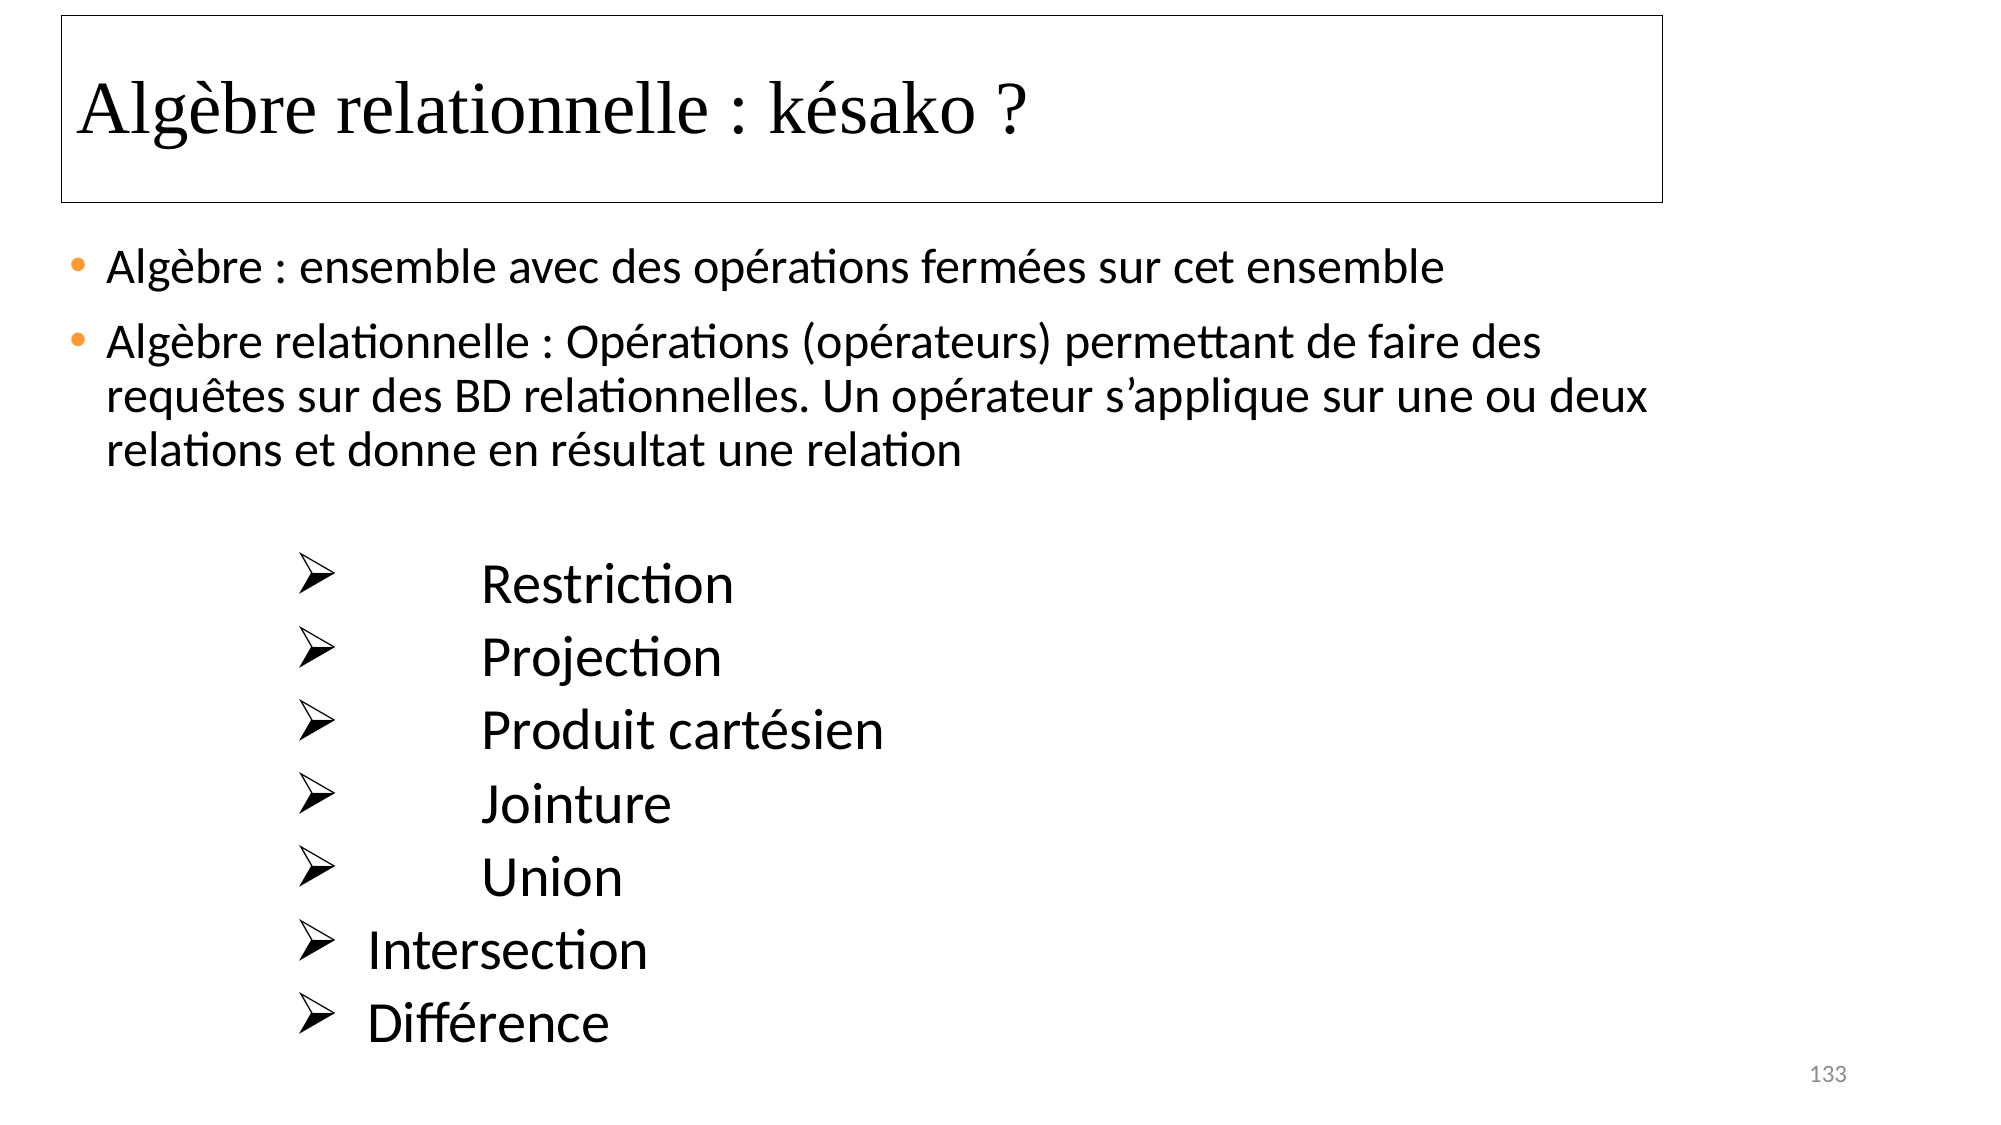

# Algèbre relationnelle : késako ?
Algèbre : ensemble avec des opérations fermées sur cet ensemble
Algèbre relationnelle : Opérations (opérateurs) permettant de faire des requêtes sur des BD relationnelles. Un opérateur s’applique sur une ou deux relations et donne en résultat une relation

	Restriction
	Projection
	Produit cartésien
	Jointure
	Union
  Intersection
  Différence

133